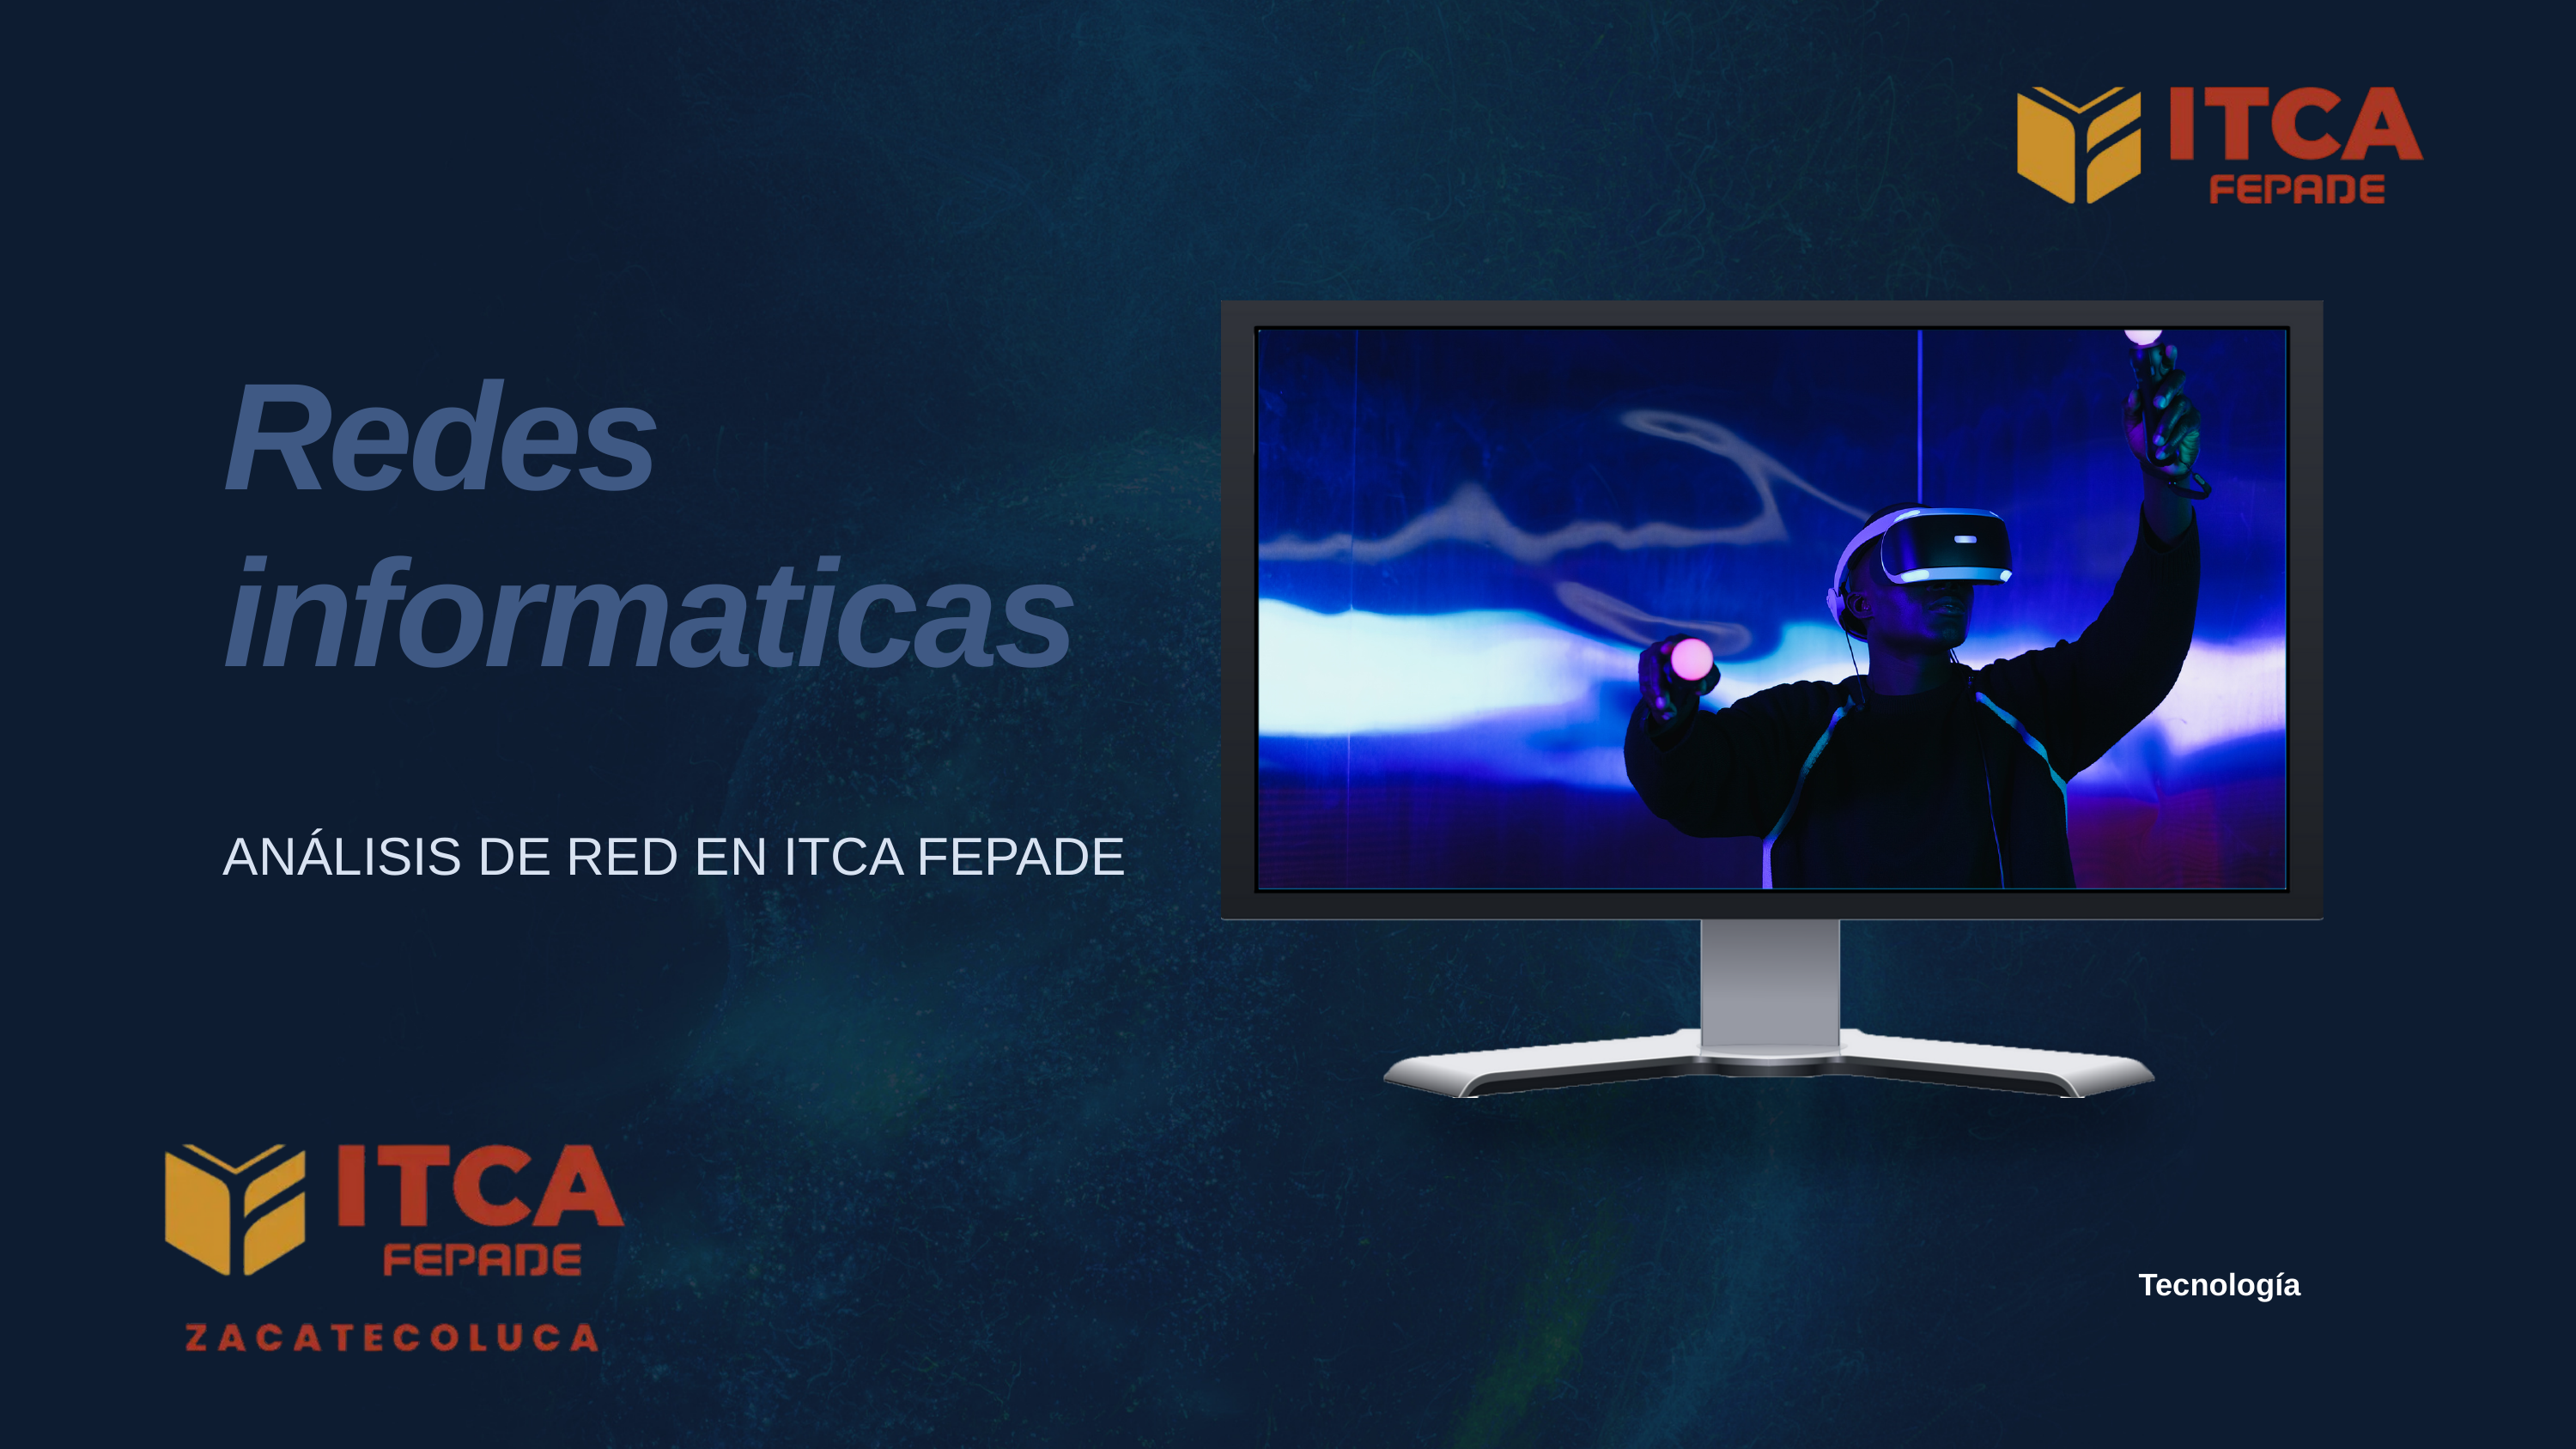

Redes informaticas
ANÁLISIS DE RED EN ITCA FEPADE

Tecnología